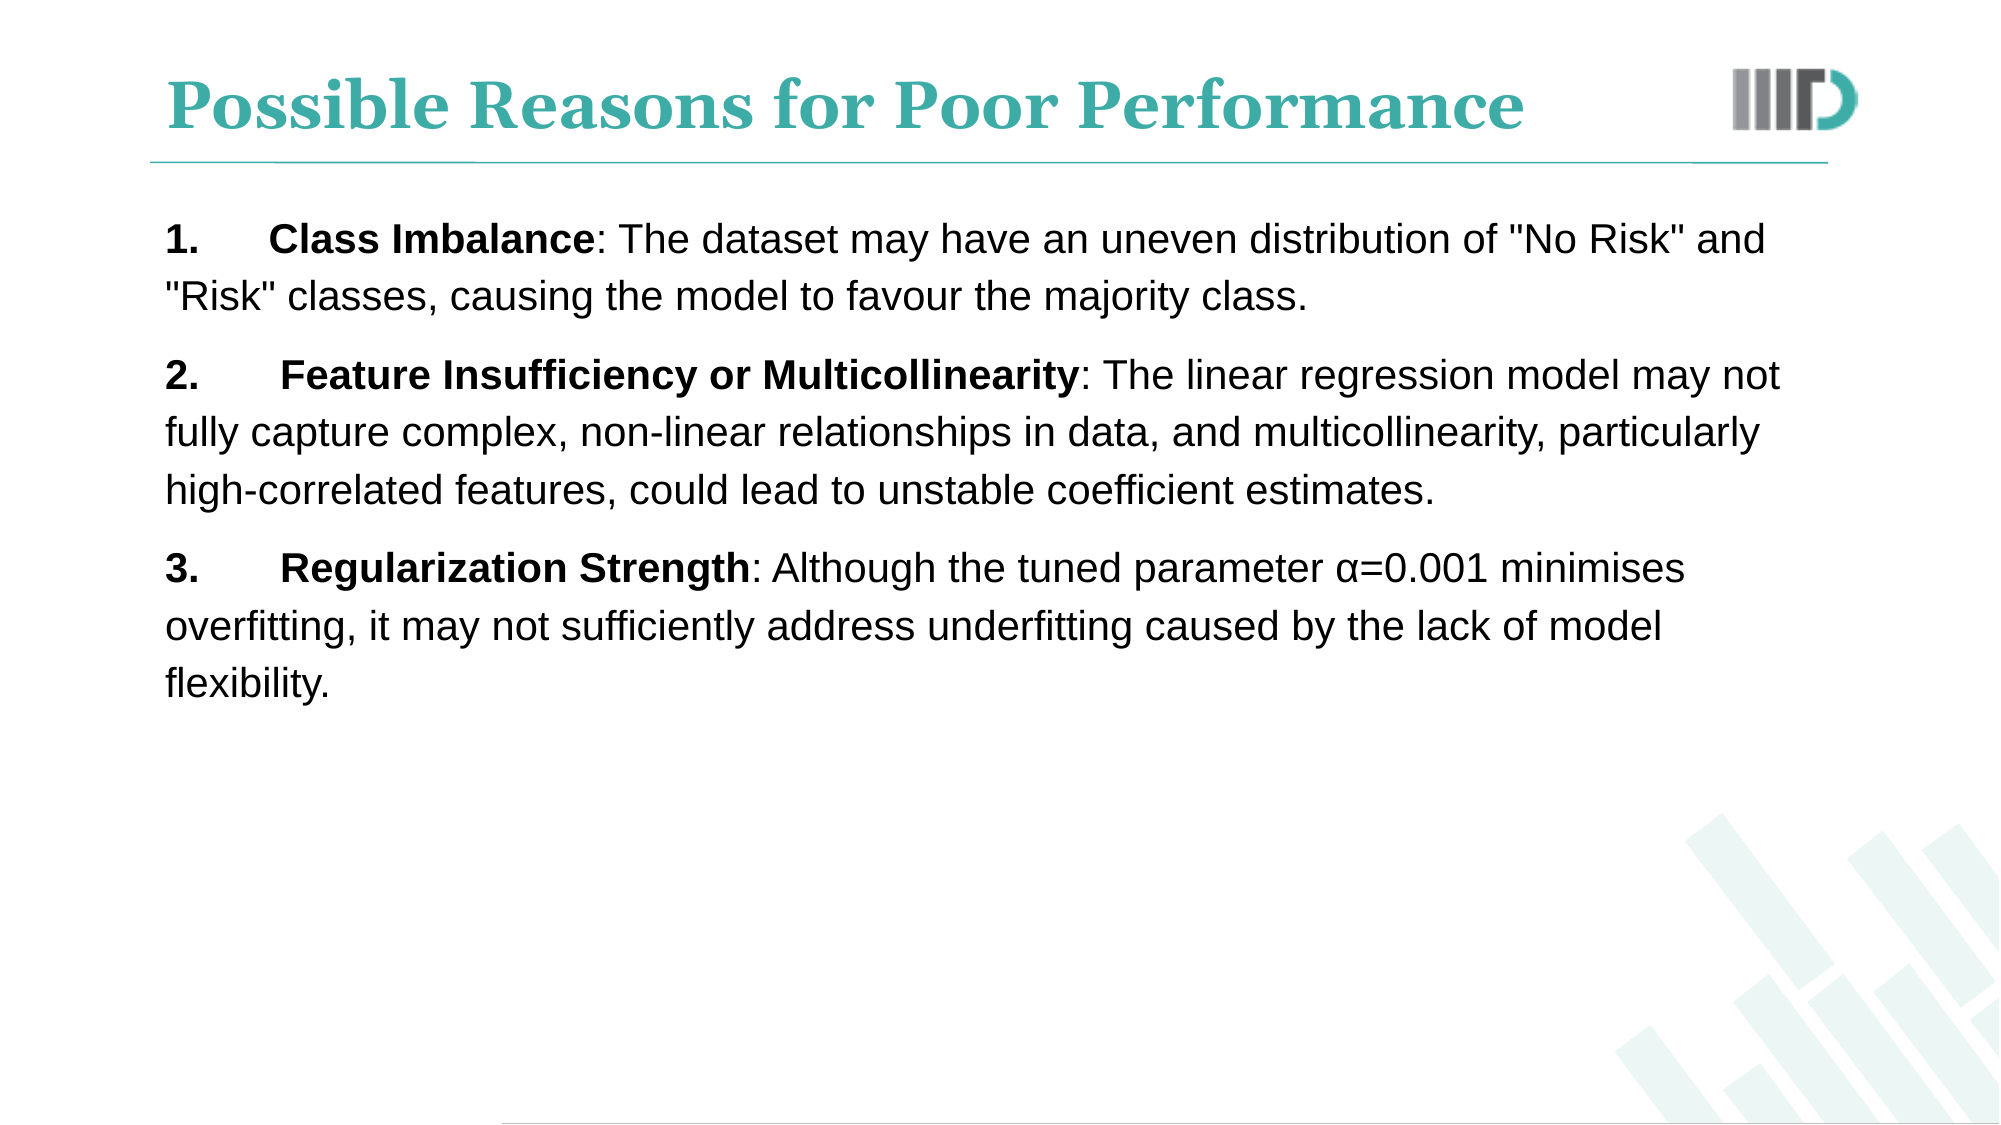

# Possible Reasons for Poor Performance
1.      Class Imbalance: The dataset may have an uneven distribution of "No Risk" and "Risk" classes, causing the model to favour the majority class.
2.       Feature Insufficiency or Multicollinearity: The linear regression model may not fully capture complex, non-linear relationships in data, and multicollinearity, particularly high-correlated features, could lead to unstable coefficient estimates.
3.       Regularization Strength: Although the tuned parameter α=0.001 minimises overfitting, it may not sufficiently address underfitting caused by the lack of model flexibility.